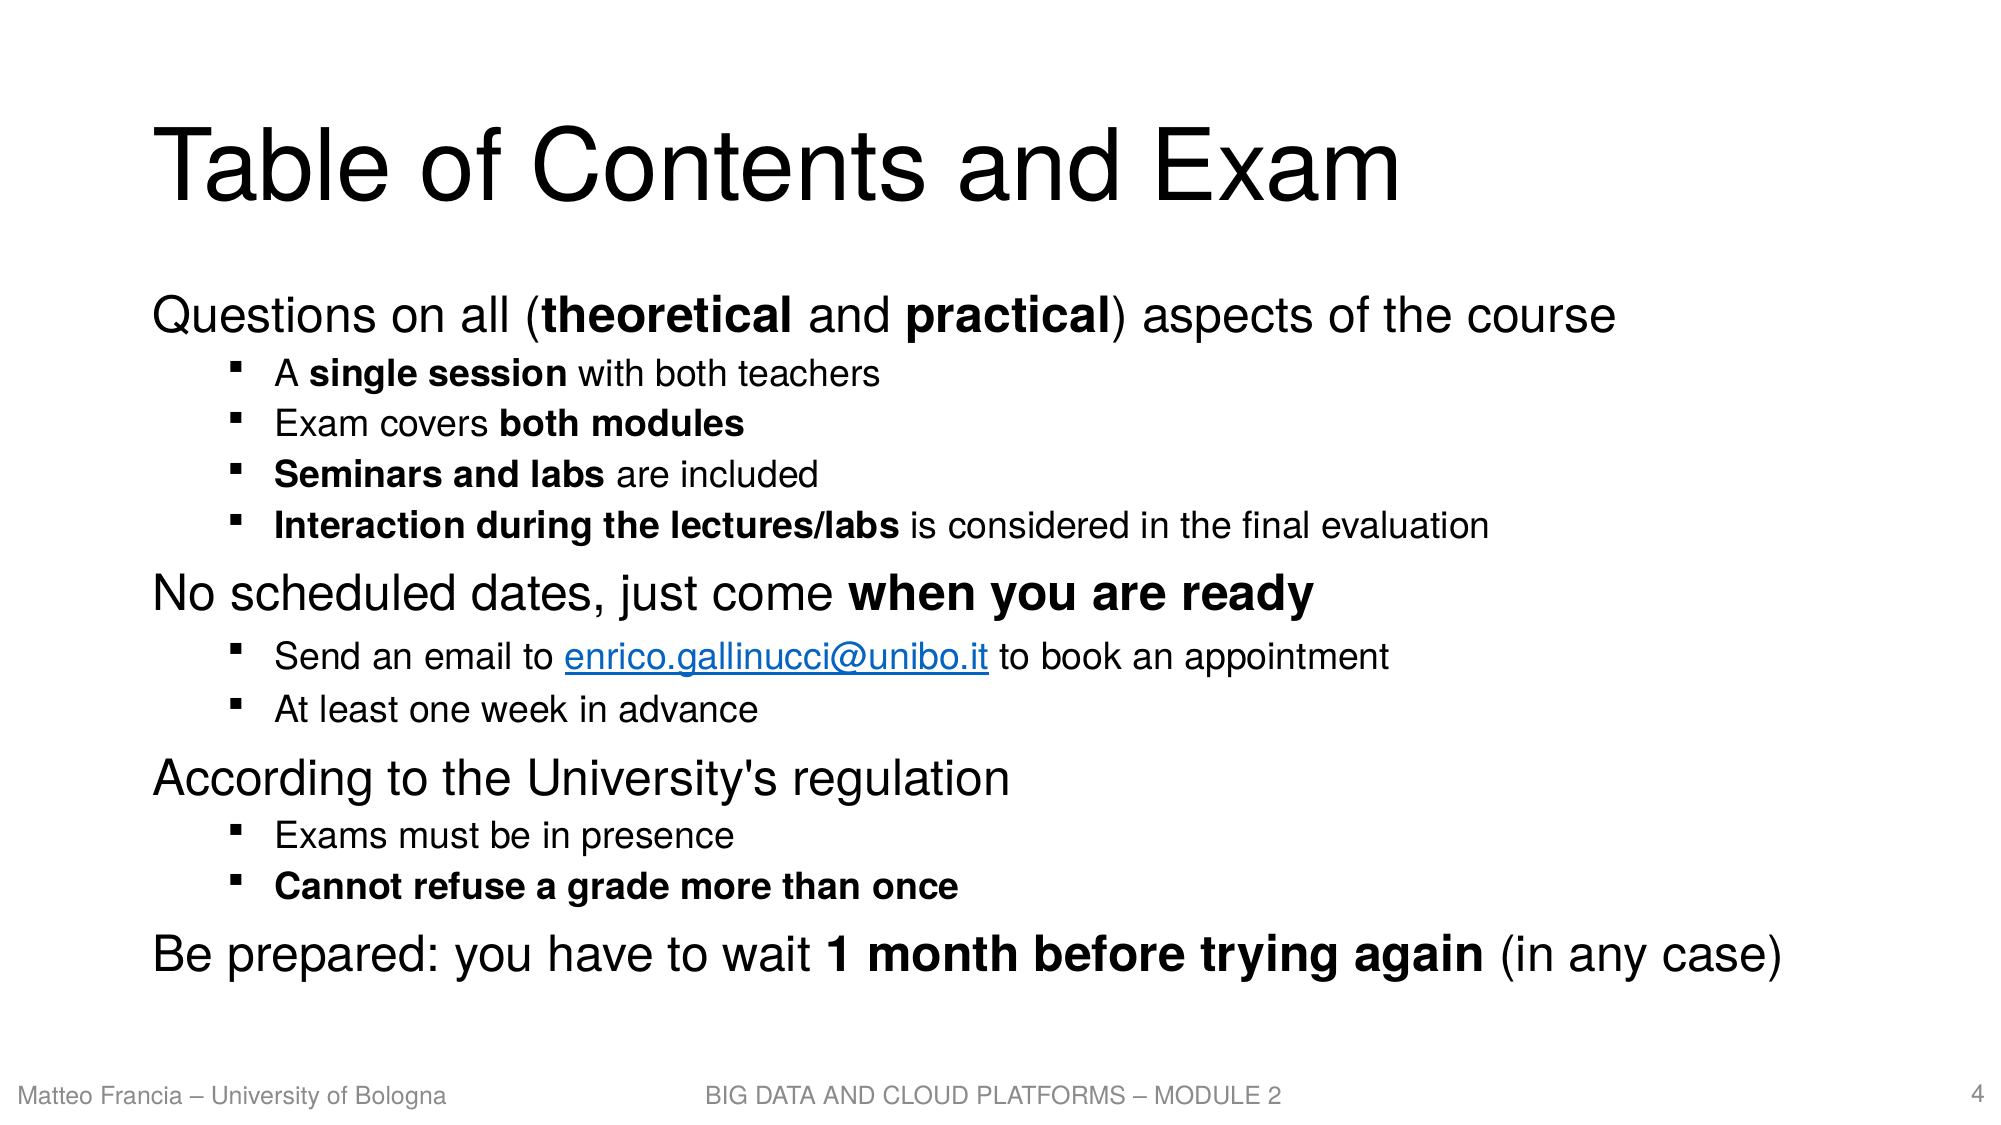

# Table of Contents and Exam
Questions on all (theoretical and practical) aspects of the course
A single session with both teachers
Exam covers both modules
Seminars and labs are included
Interaction during the lectures/labs is considered in the final evaluation
No scheduled dates, just come when you are ready
Send an email to enrico.gallinucci@unibo.it to book an appointment
At least one week in advance
According to the University's regulation
Exams must be in presence
Cannot refuse a grade more than once
Be prepared: you have to wait 1 month before trying again (in any case)

4
Matteo Francia – University of Bologna